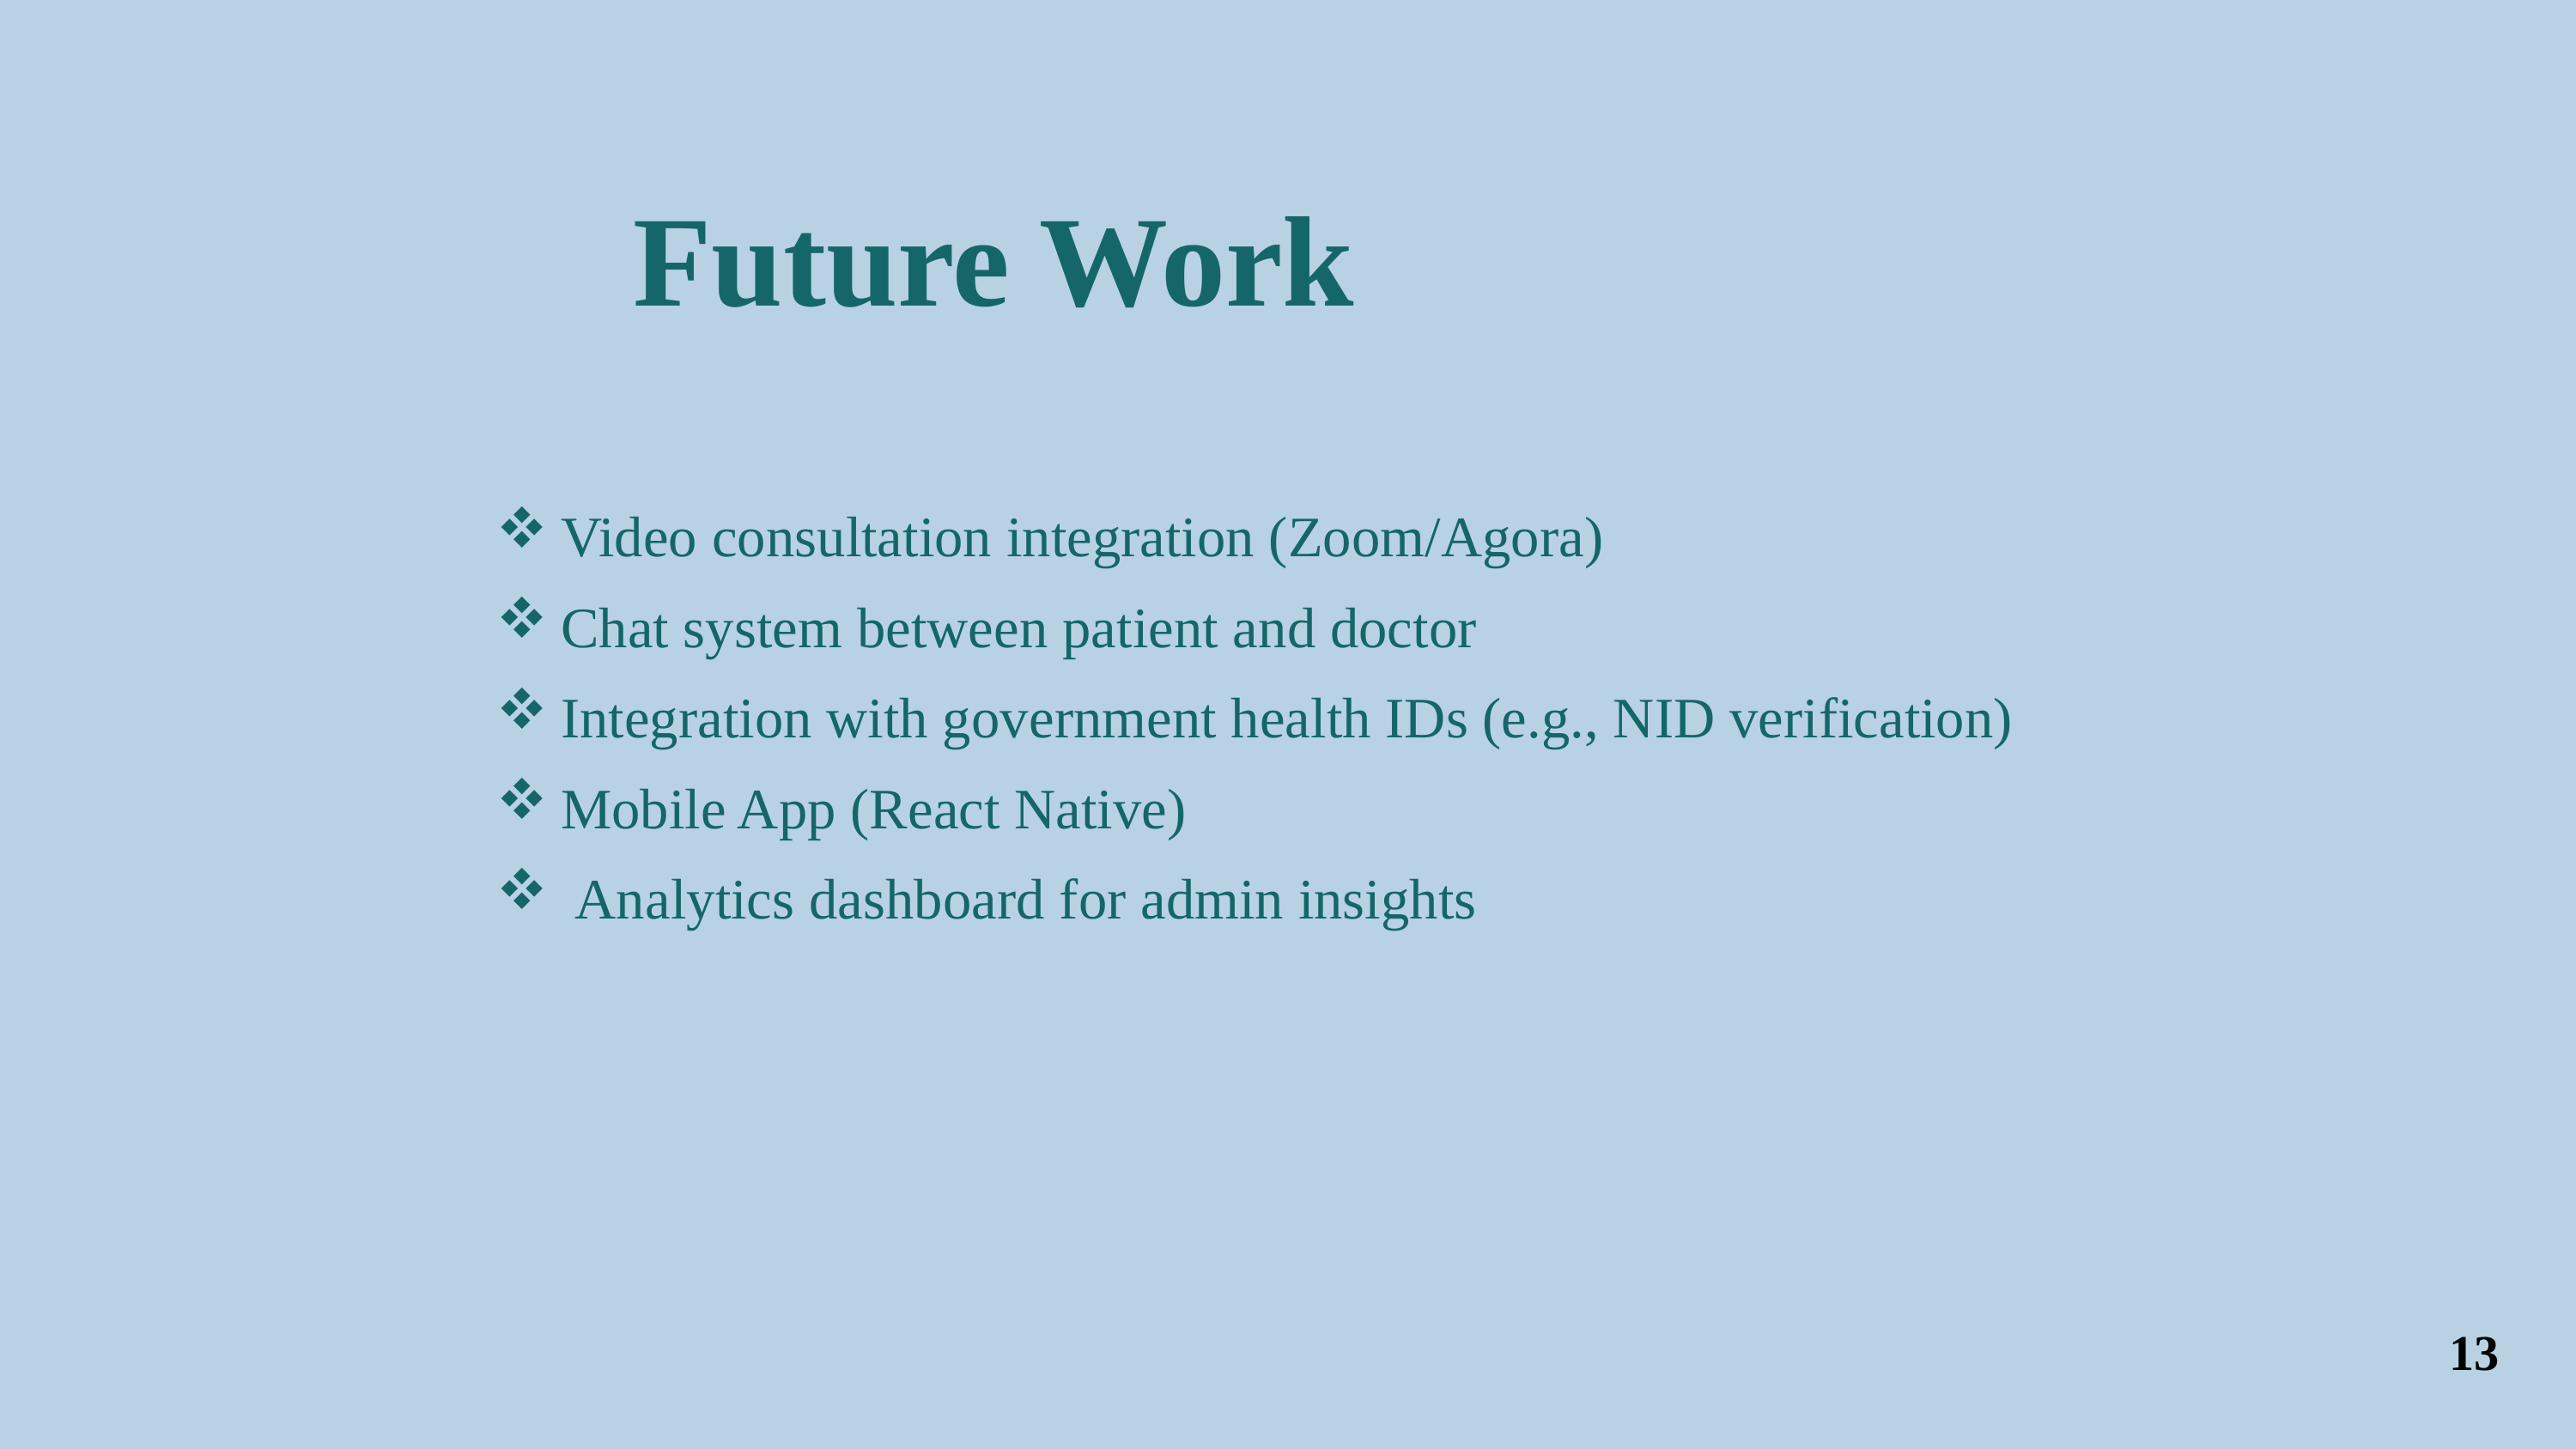

Future Work
Video consultation integration (Zoom/Agora)
Chat system between patient and doctor
Integration with government health IDs (e.g., NID verification)
Mobile App (React Native)
 Analytics dashboard for admin insights
13